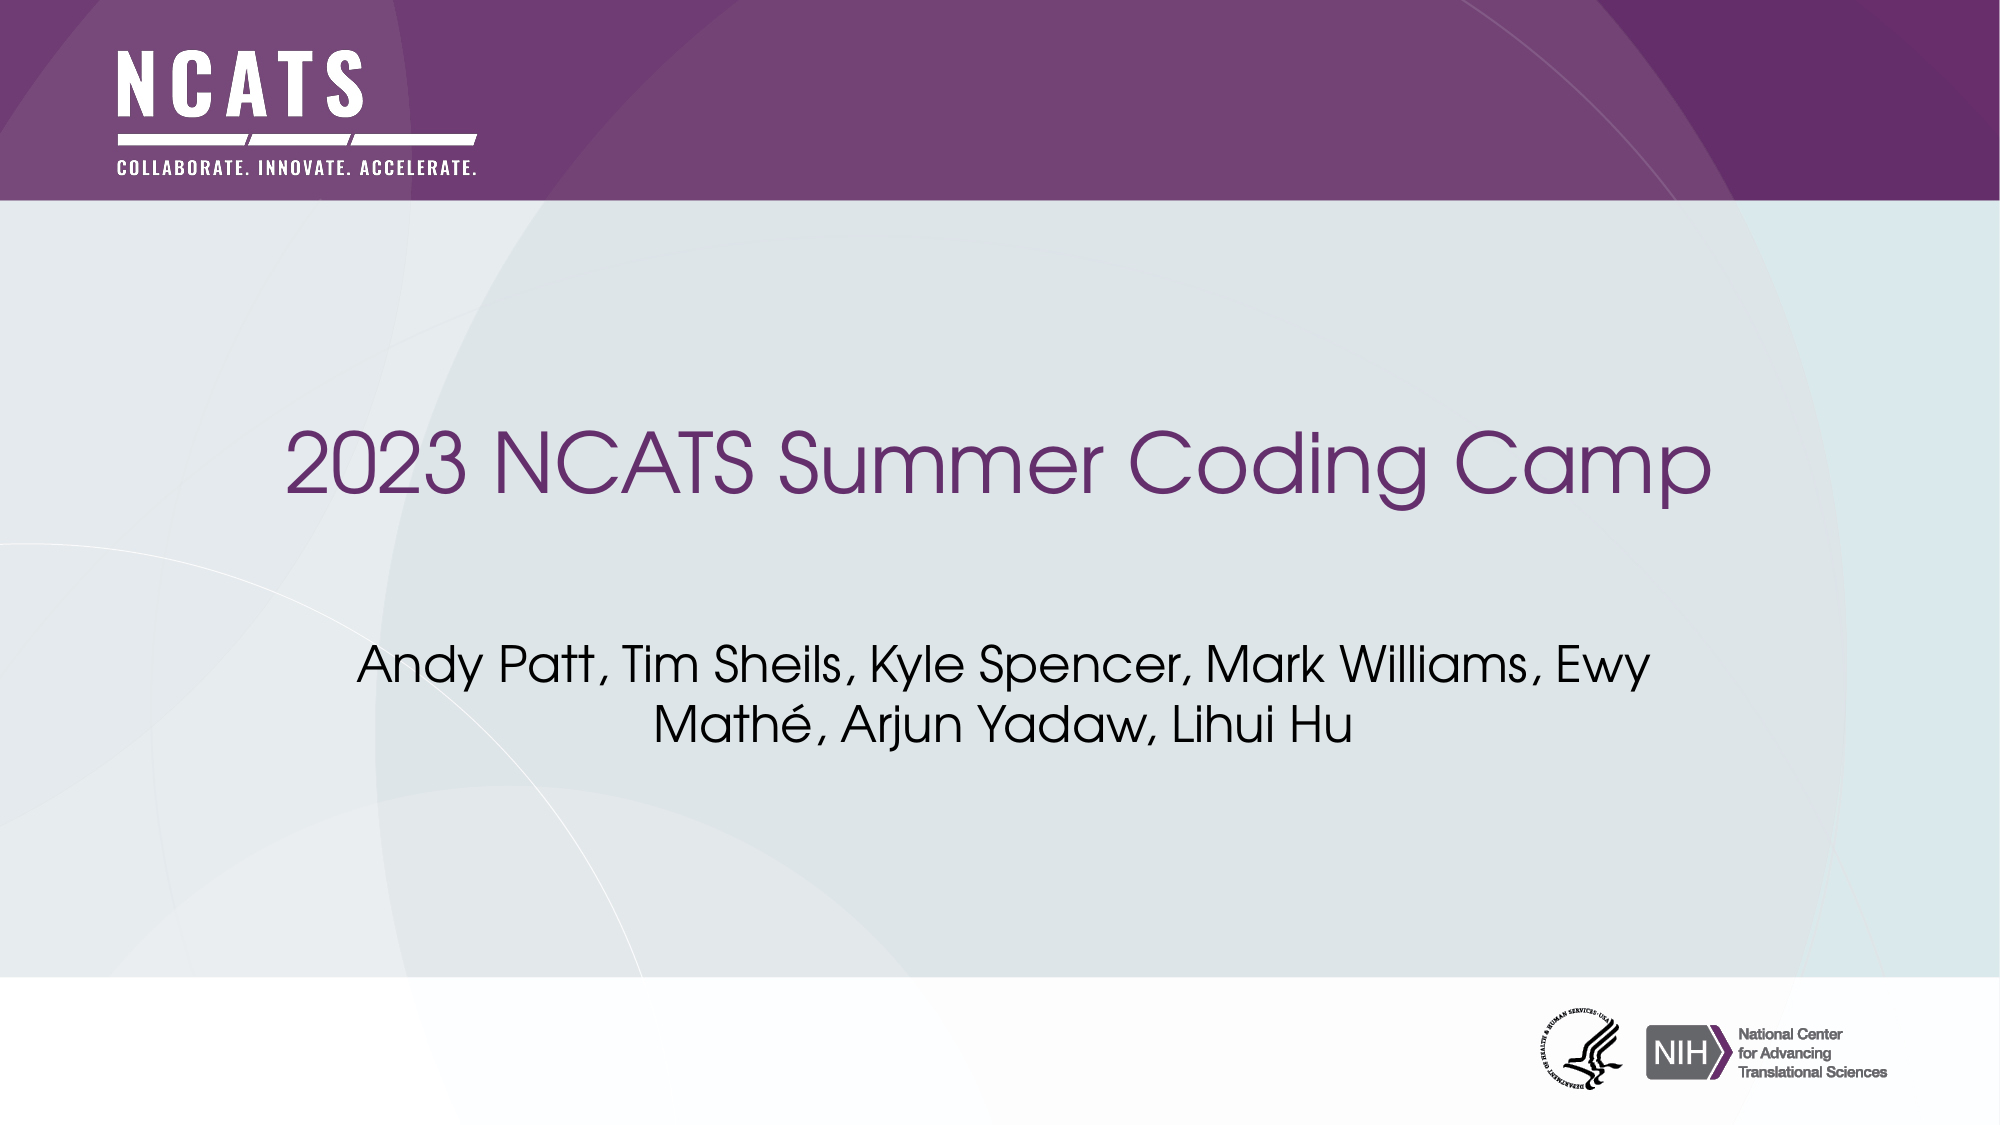

# 2023 NCATS Summer Coding Camp
Andy Patt, Tim Sheils, Kyle Spencer, Mark Williams, Ewy Mathé, Arjun Yadaw, Lihui Hu